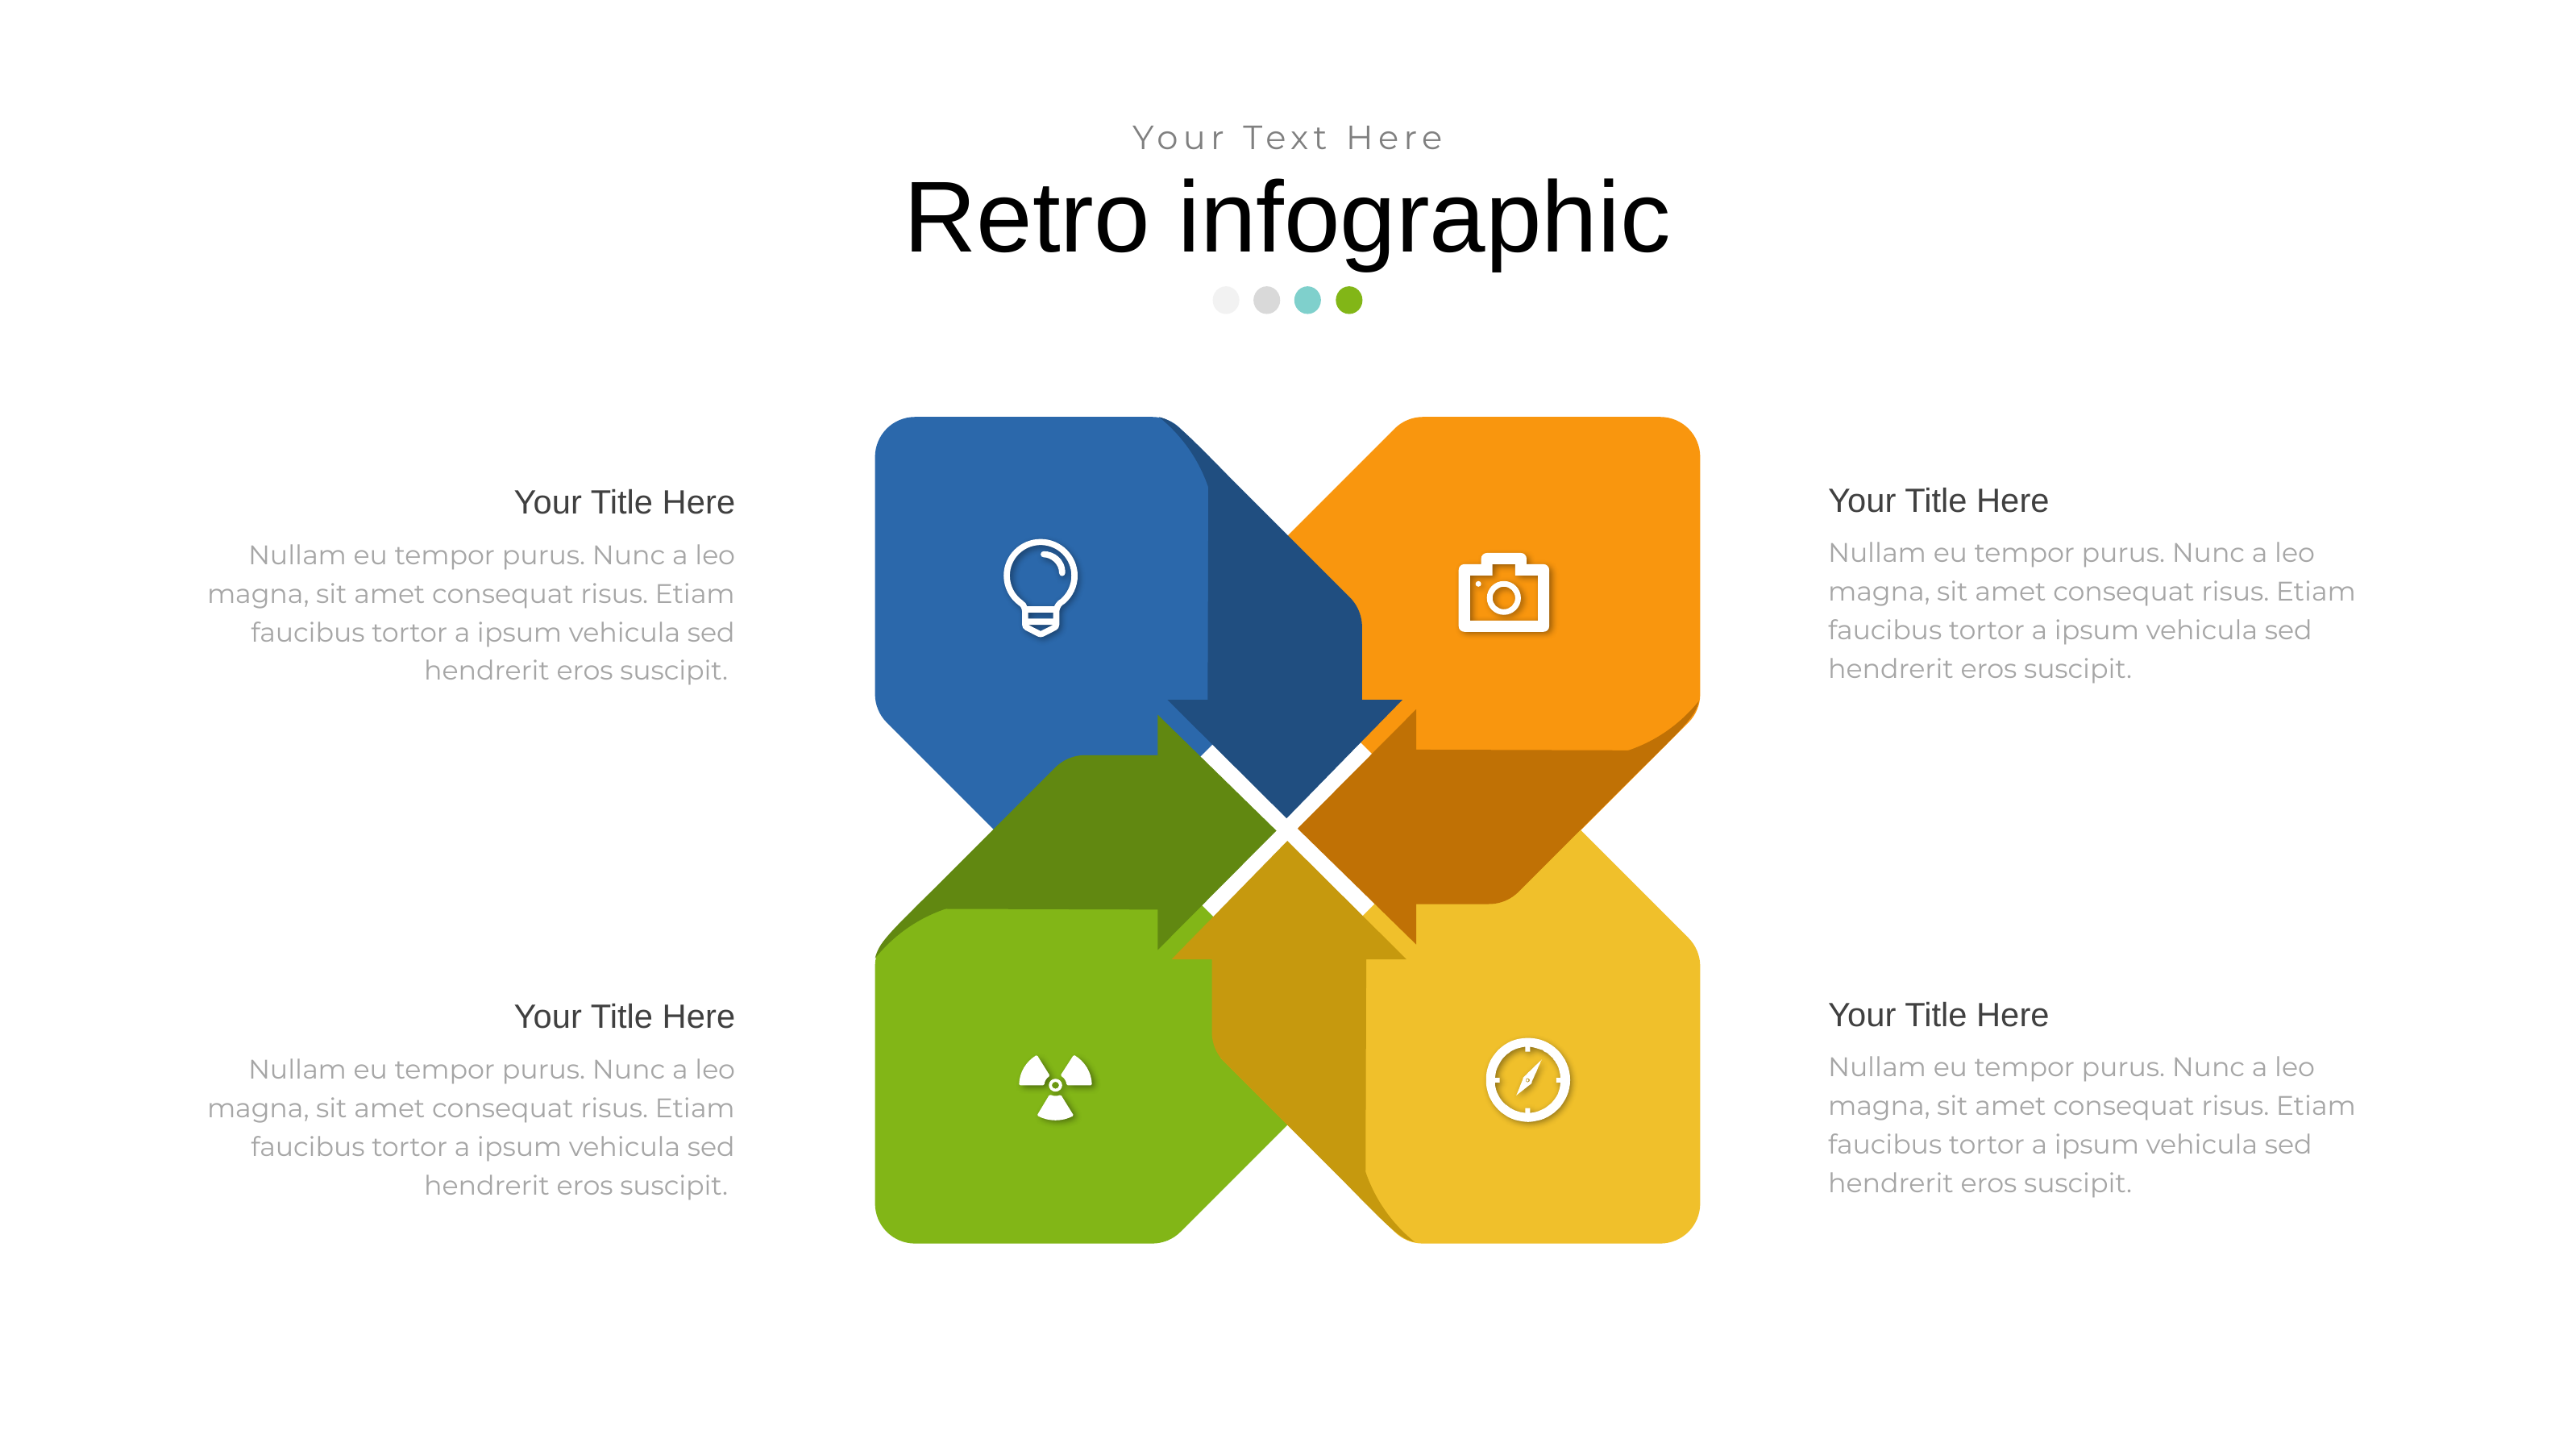

Your Text Here

Retro infographic

Your Title Here
Your Title Here
Nullam eu tempor purus. Nunc a leo magna, sit amet consequat risus. Etiam faucibus tortor a ipsum vehicula sed hendrerit eros suscipit.
Nullam eu tempor purus. Nunc a leo magna, sit amet consequat risus. Etiam faucibus tortor a ipsum vehicula sed hendrerit eros suscipit.
Your Title Here
Your Title Here
Nullam eu tempor purus. Nunc a leo magna, sit amet consequat risus. Etiam faucibus tortor a ipsum vehicula sed hendrerit eros suscipit.
Nullam eu tempor purus. Nunc a leo magna, sit amet consequat risus. Etiam faucibus tortor a ipsum vehicula sed hendrerit eros suscipit.